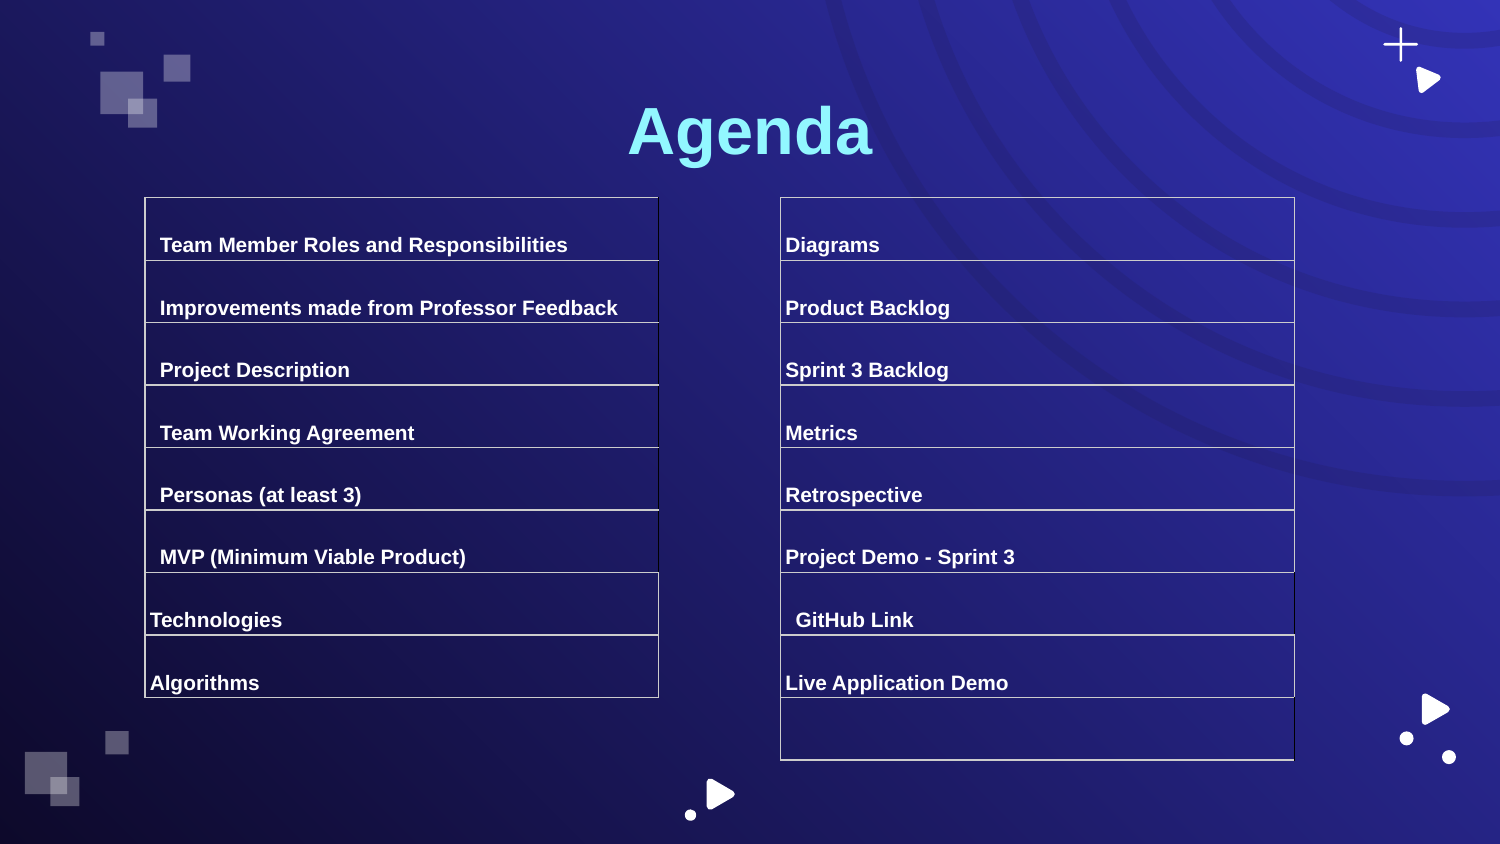

# Agenda
| Team Member Roles and Responsibilities |
| --- |
| Improvements made from Professor Feedback |
| Project Description |
| Team Working Agreement |
| Personas (at least 3) |
| MVP (Minimum Viable Product) |
| Technologies |
| Algorithms |
| Diagrams |
| --- |
| Product Backlog |
| Sprint 3 Backlog |
| Metrics |
| Retrospective |
| Project Demo - Sprint 3 |
| GitHub Link |
| Live Application Demo |
|  |